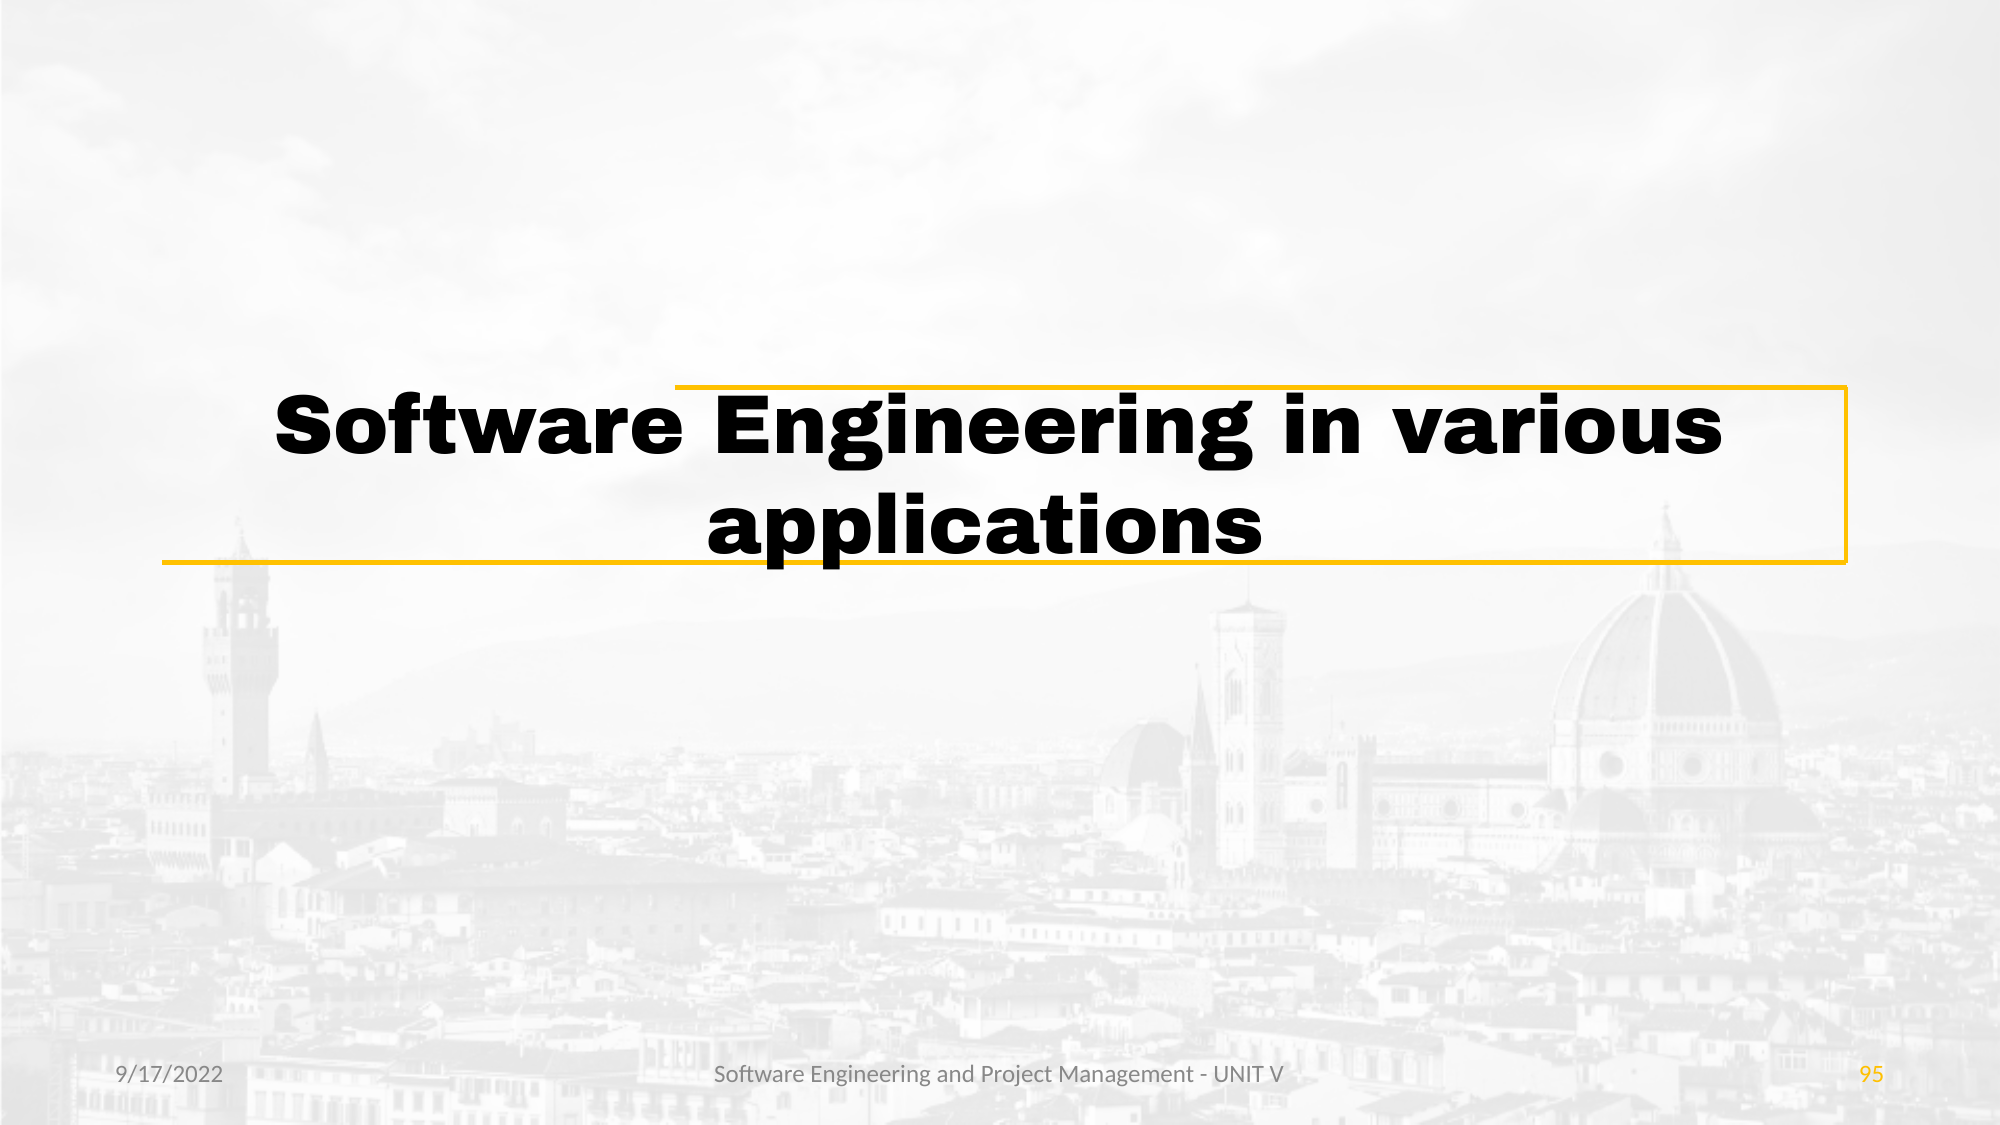

# Software Engineering in various applications

9/17/2022
Software Engineering and Project Management - UNIT V
95